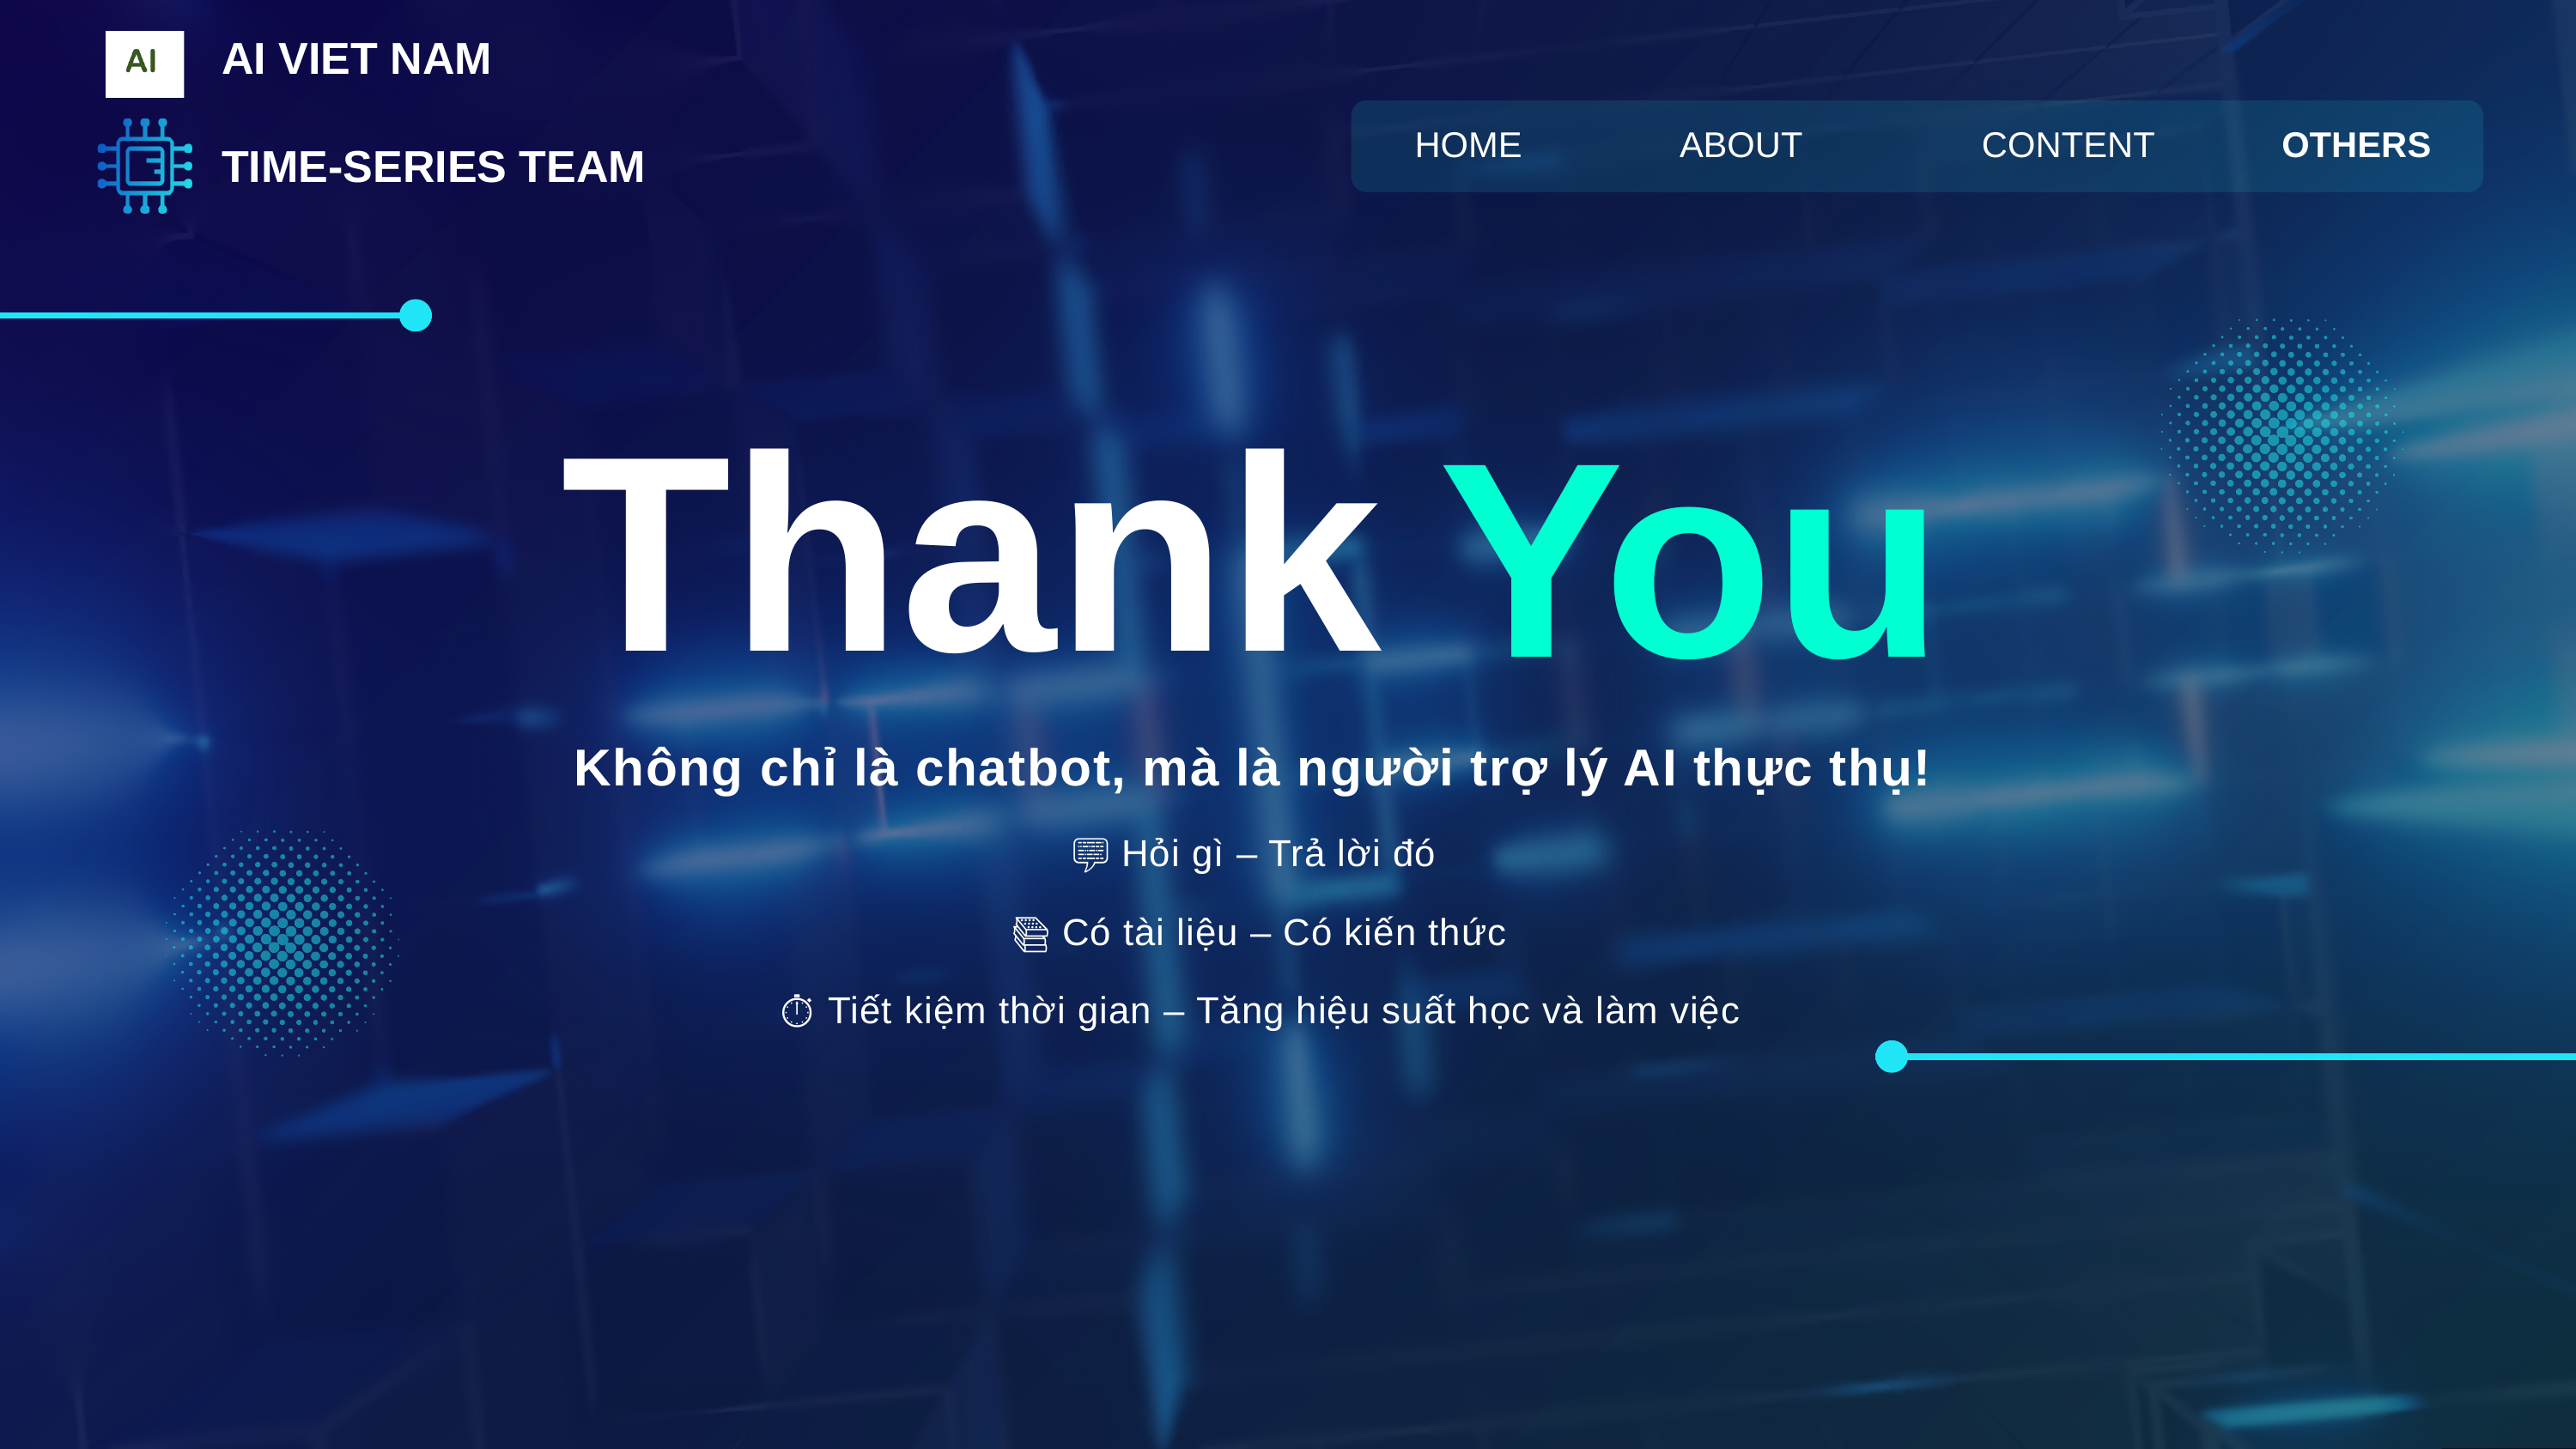

AI VIET NAM

HOME
ABOUT
CONTENT
OTHERS

TIME-SERIES TEAM

Thank

You
Không chỉ là chatbot, mà là người trợ lý AI thực thụ!
💬 Hỏi gì – Trả lời đó
 📚 Có tài liệu – Có kiến thức
 ⏱️ Tiết kiệm thời gian – Tăng hiệu suất học và làm việc